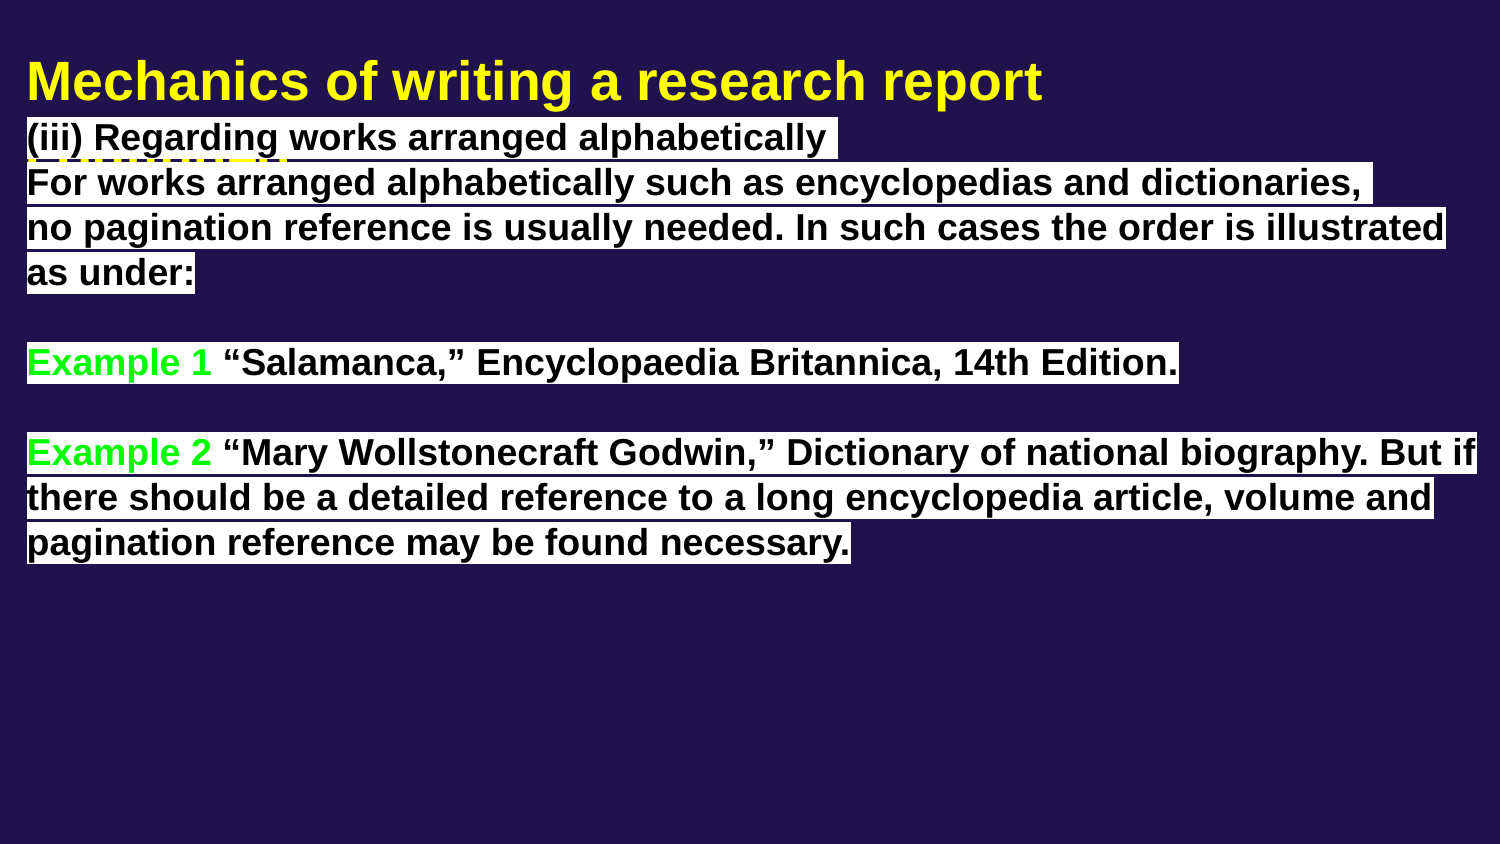

# Mechanics of writing a research report continued….
(iii) Regarding works arranged alphabetically
For works arranged alphabetically such as encyclopedias and dictionaries,
no pagination reference is usually needed. In such cases the order is illustrated as under:

Example 1 “Salamanca,” Encyclopaedia Britannica, 14th Edition.

Example 2 “Mary Wollstonecraft Godwin,” Dictionary of national biography. But if there should be a detailed reference to a long encyclopedia article, volume and pagination reference may be found necessary.